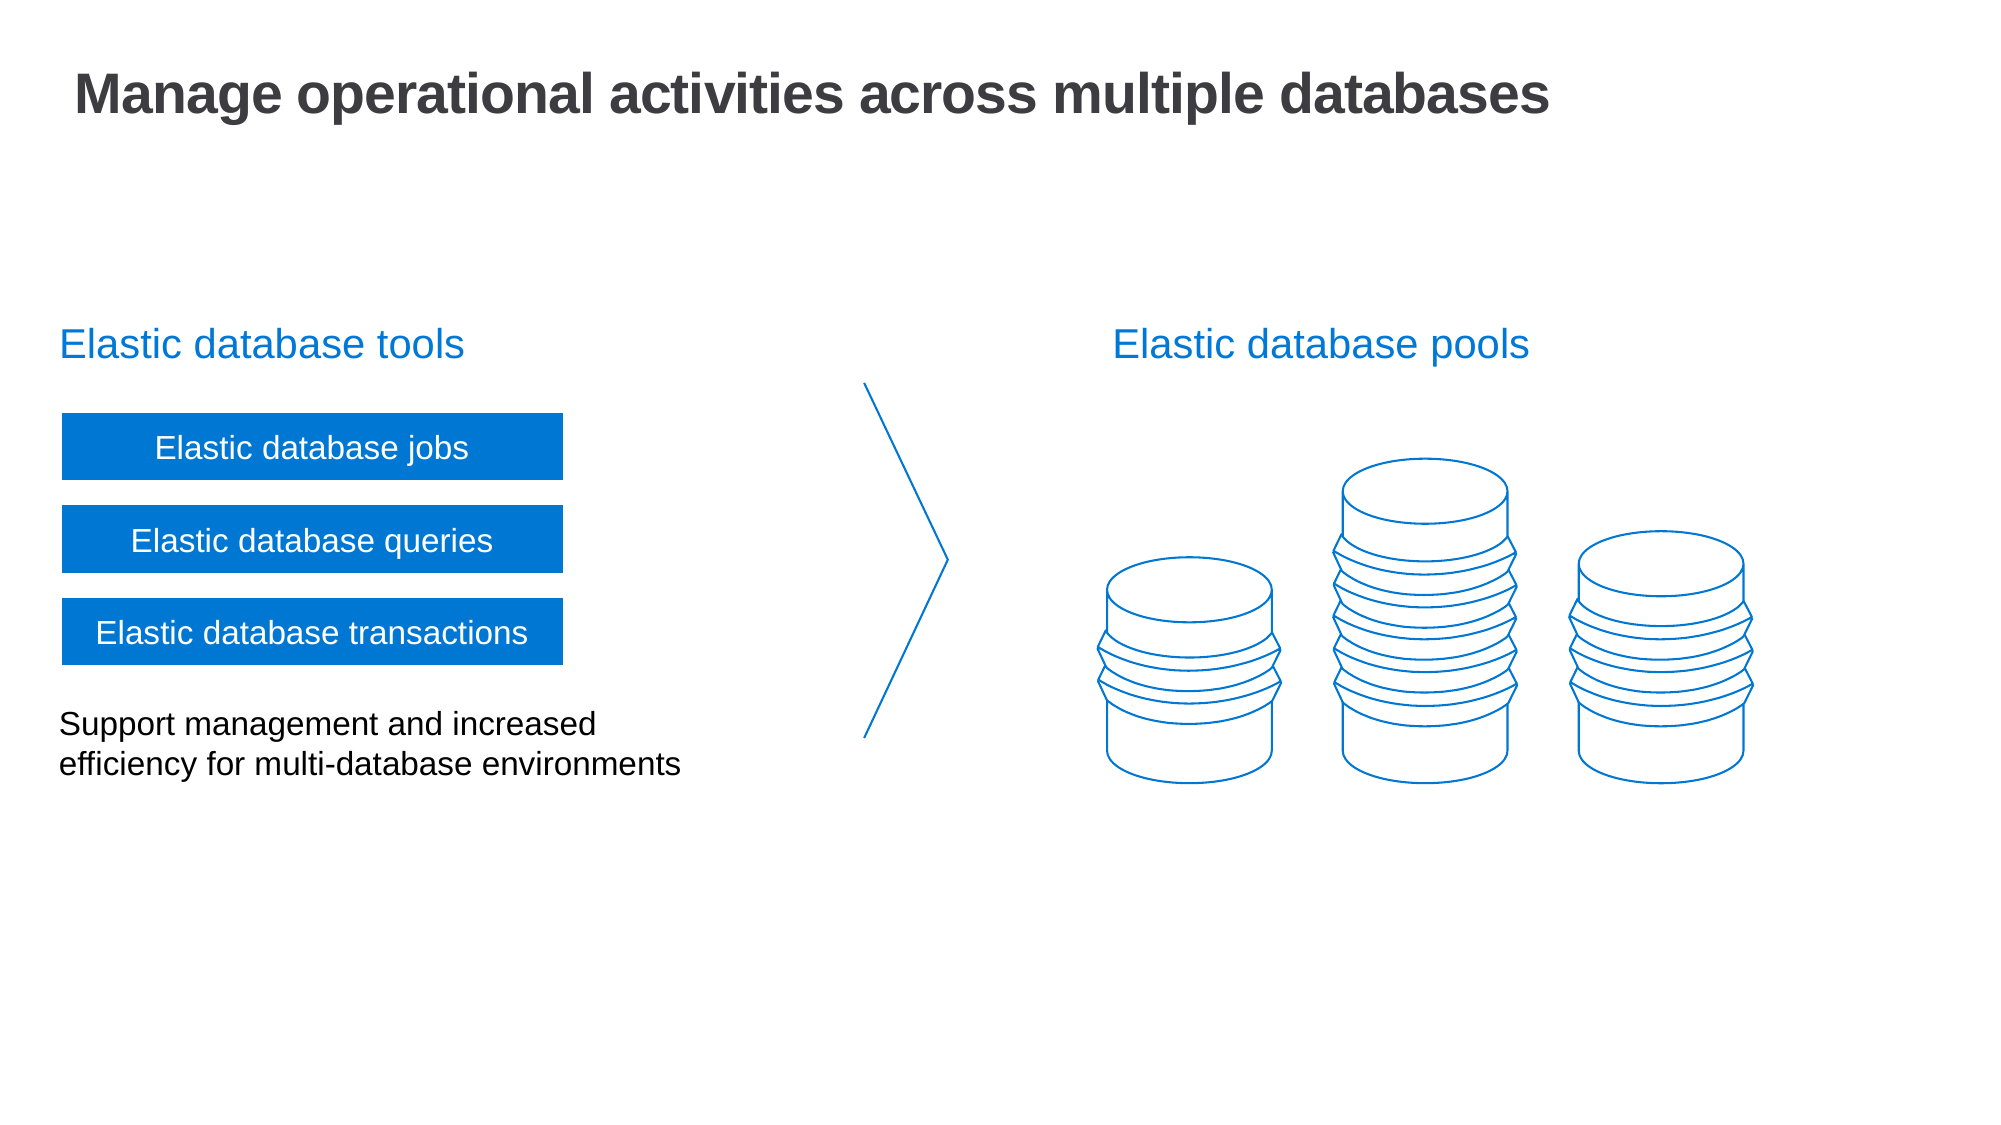

# Manage operational activities across multiple databases
Elastic database tools
Elastic database pools
Elastic database jobs
Elastic database queries
Elastic database transactions

Support management and increased efficiency for multi-database environments